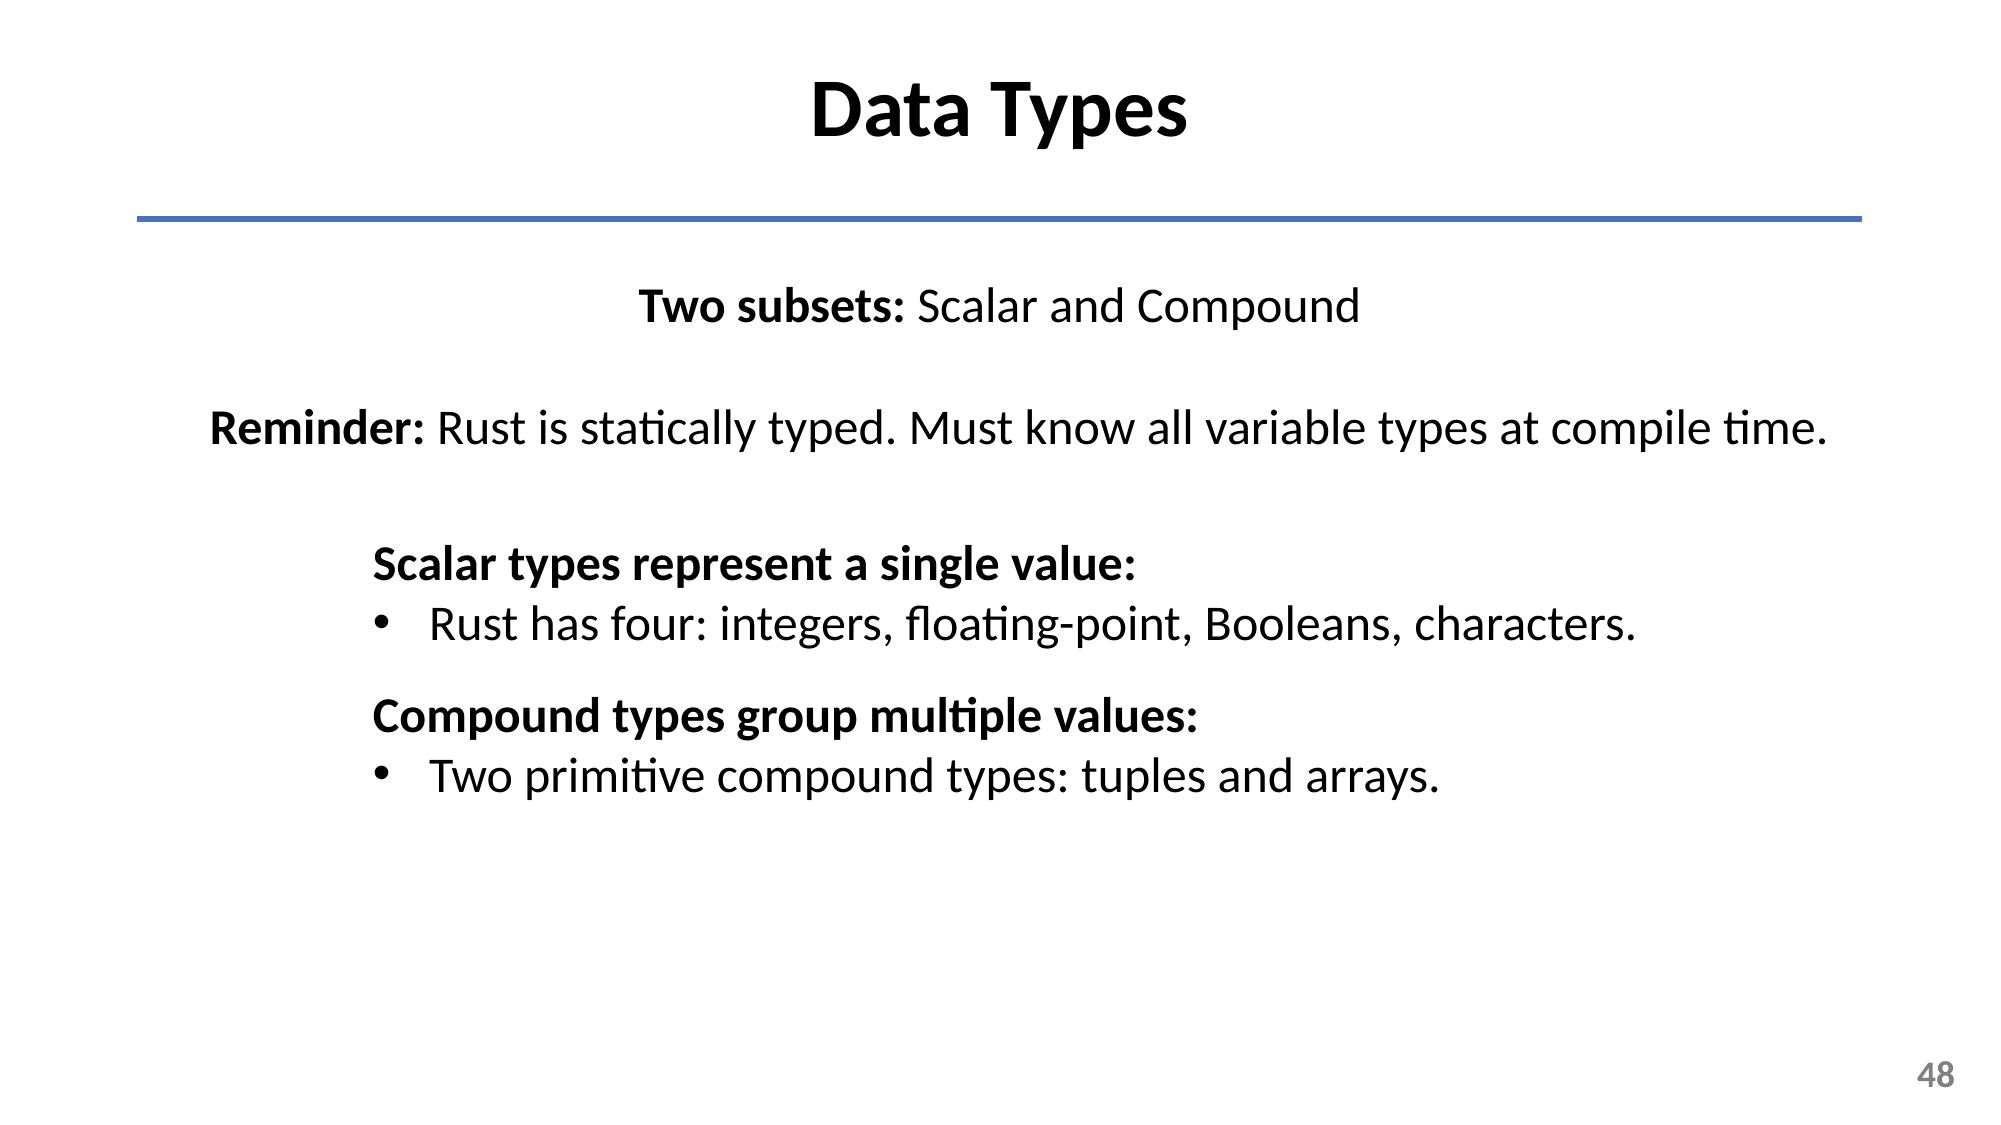

Data Types
Two subsets: Scalar and Compound
Reminder: Rust is statically typed. Must know all variable types at compile time.
Scalar types represent a single value:
Rust has four: integers, floating-point, Booleans, characters.
Compound types group multiple values:
Two primitive compound types: tuples and arrays.
48